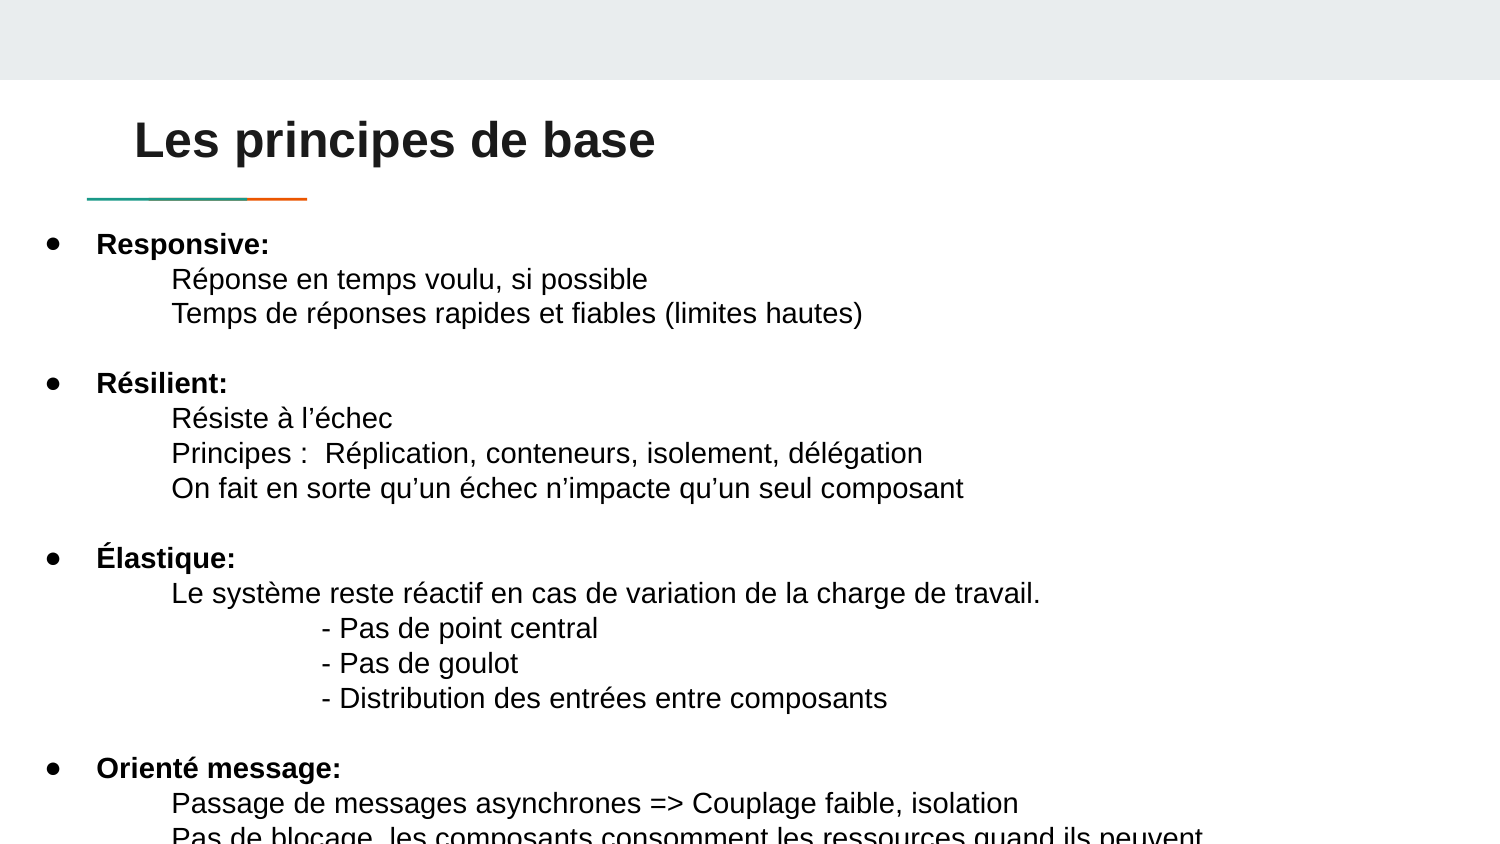

# Les principes de base

Responsive:
	Réponse en temps voulu, si possible
	Temps de réponses rapides et ﬁables (limites hautes)

Résilient:
	Résiste à l’échec
	Principes :  Réplication, conteneurs, isolement, délégation
	On fait en sorte qu’un échec n’impacte qu’un seul composant

Élastique:
	Le système reste réactif en cas de variation de la charge de travail.
		- Pas de point central
		- Pas de goulot
		- Distribution des entrées entre composants

Orienté message:
	Passage de messages asynchrones => Couplage faible, isolation
	Pas de blocage, les composants consomment les ressources quand ils peuvent